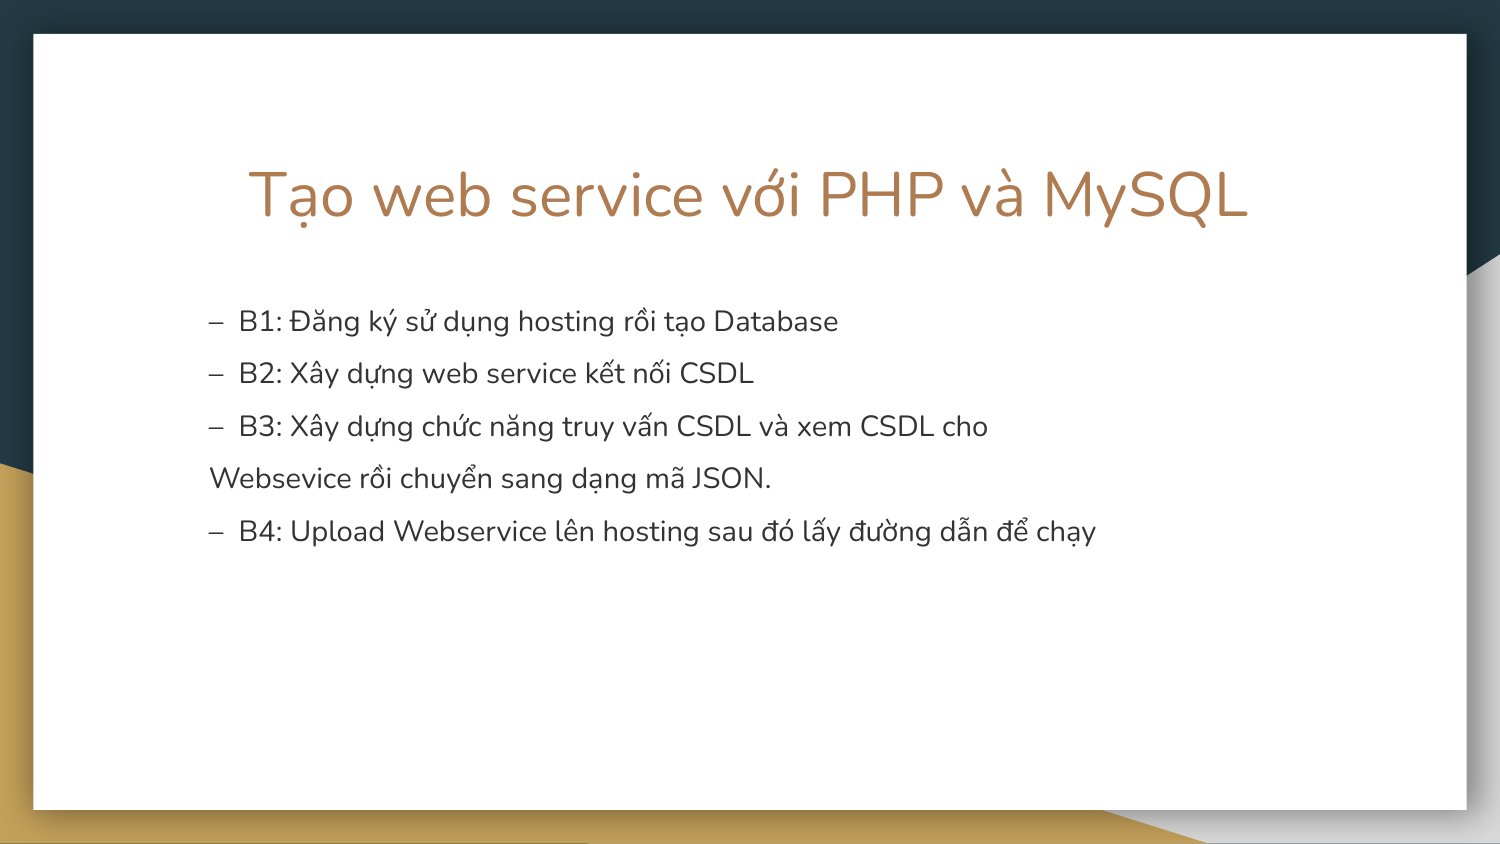

# Tạo web service với PHP và MySQL
–  B1: Đăng ký sử dụng hosting rồi tạo Database
–  B2: Xây dựng web service kết nối CSDL
–  B3: Xây dựng chức năng truy vấn CSDL và xem CSDL cho Websevice rồi chuyển sang dạng mã JSON.
–  B4: Upload Webservice lên hosting sau đó lấy đường dẫn để chạy